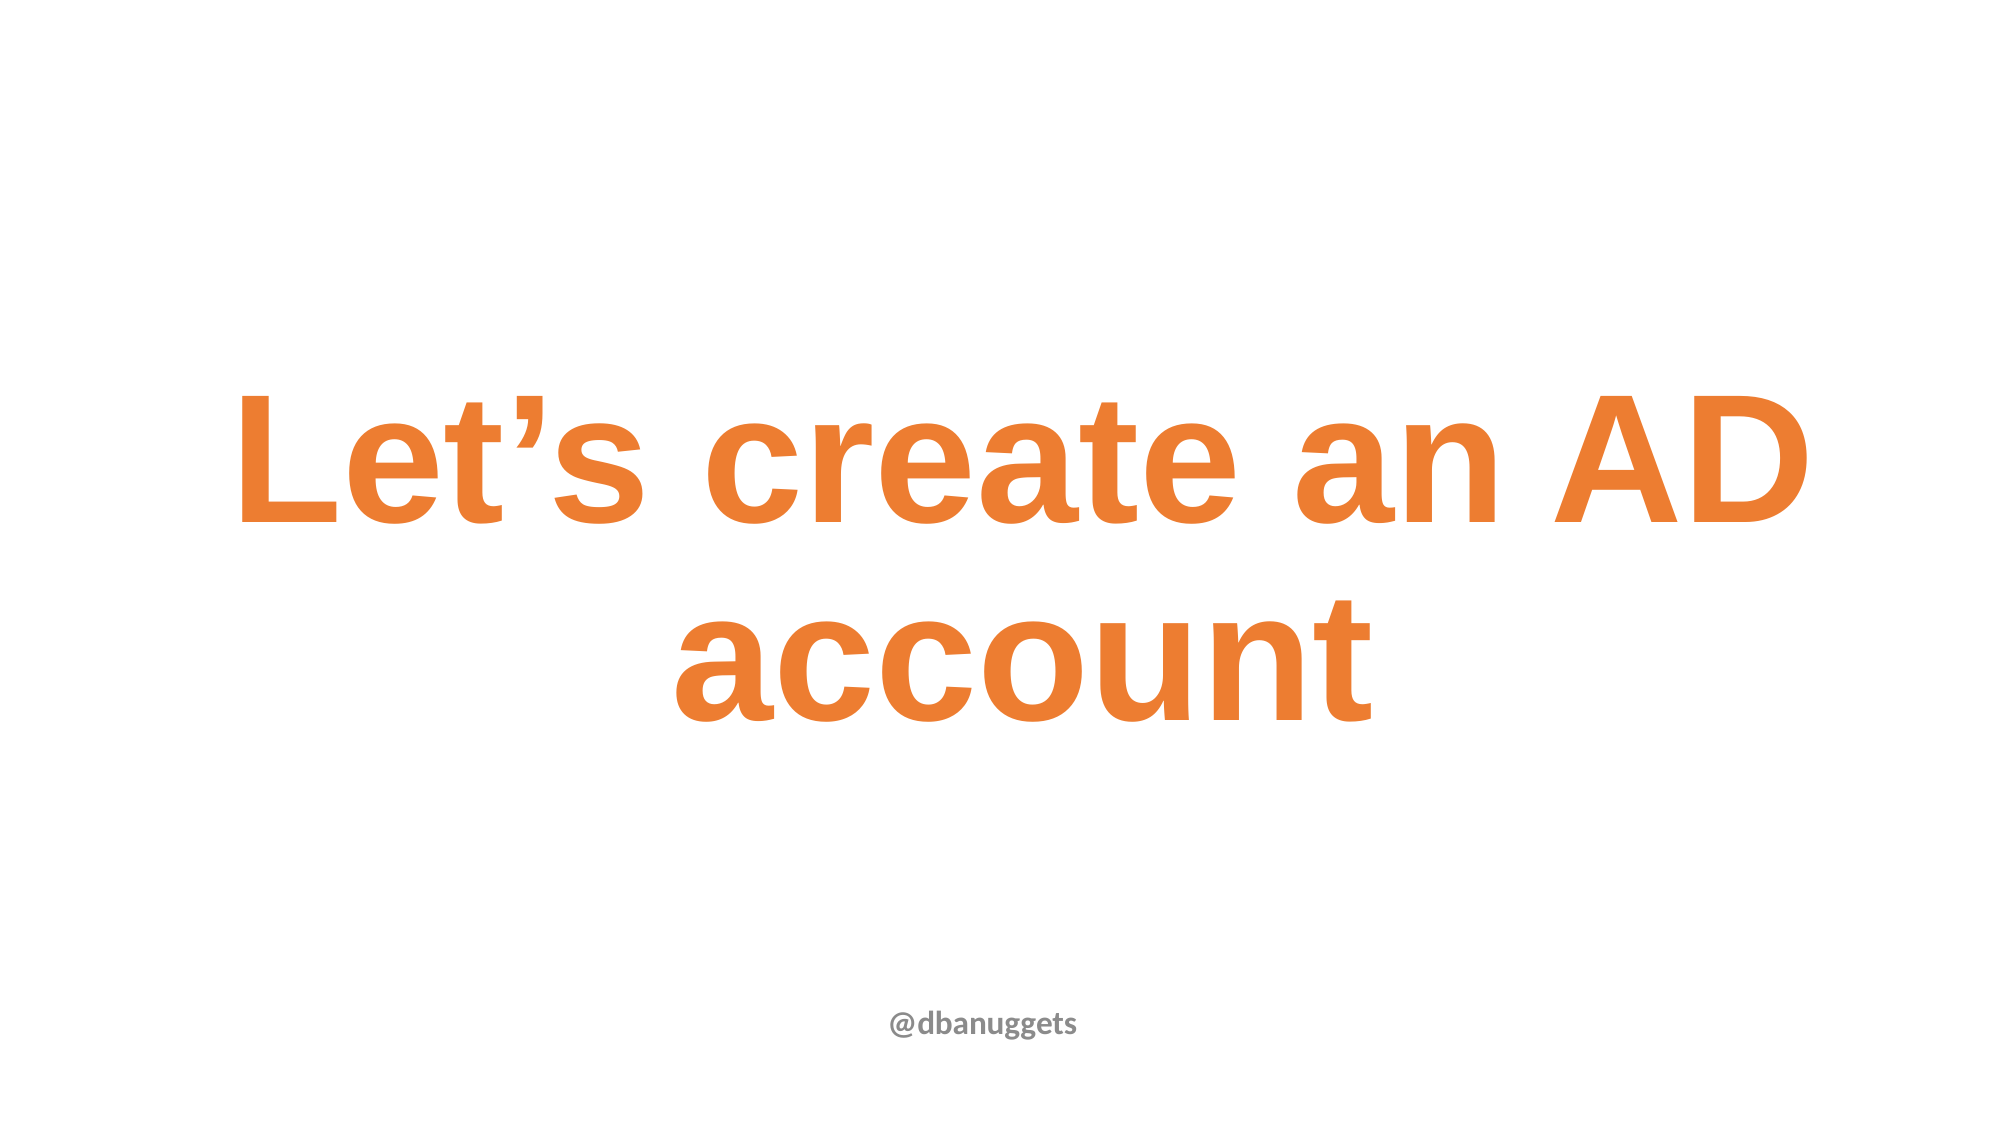

# Let’s create an AD account
@dbanuggets